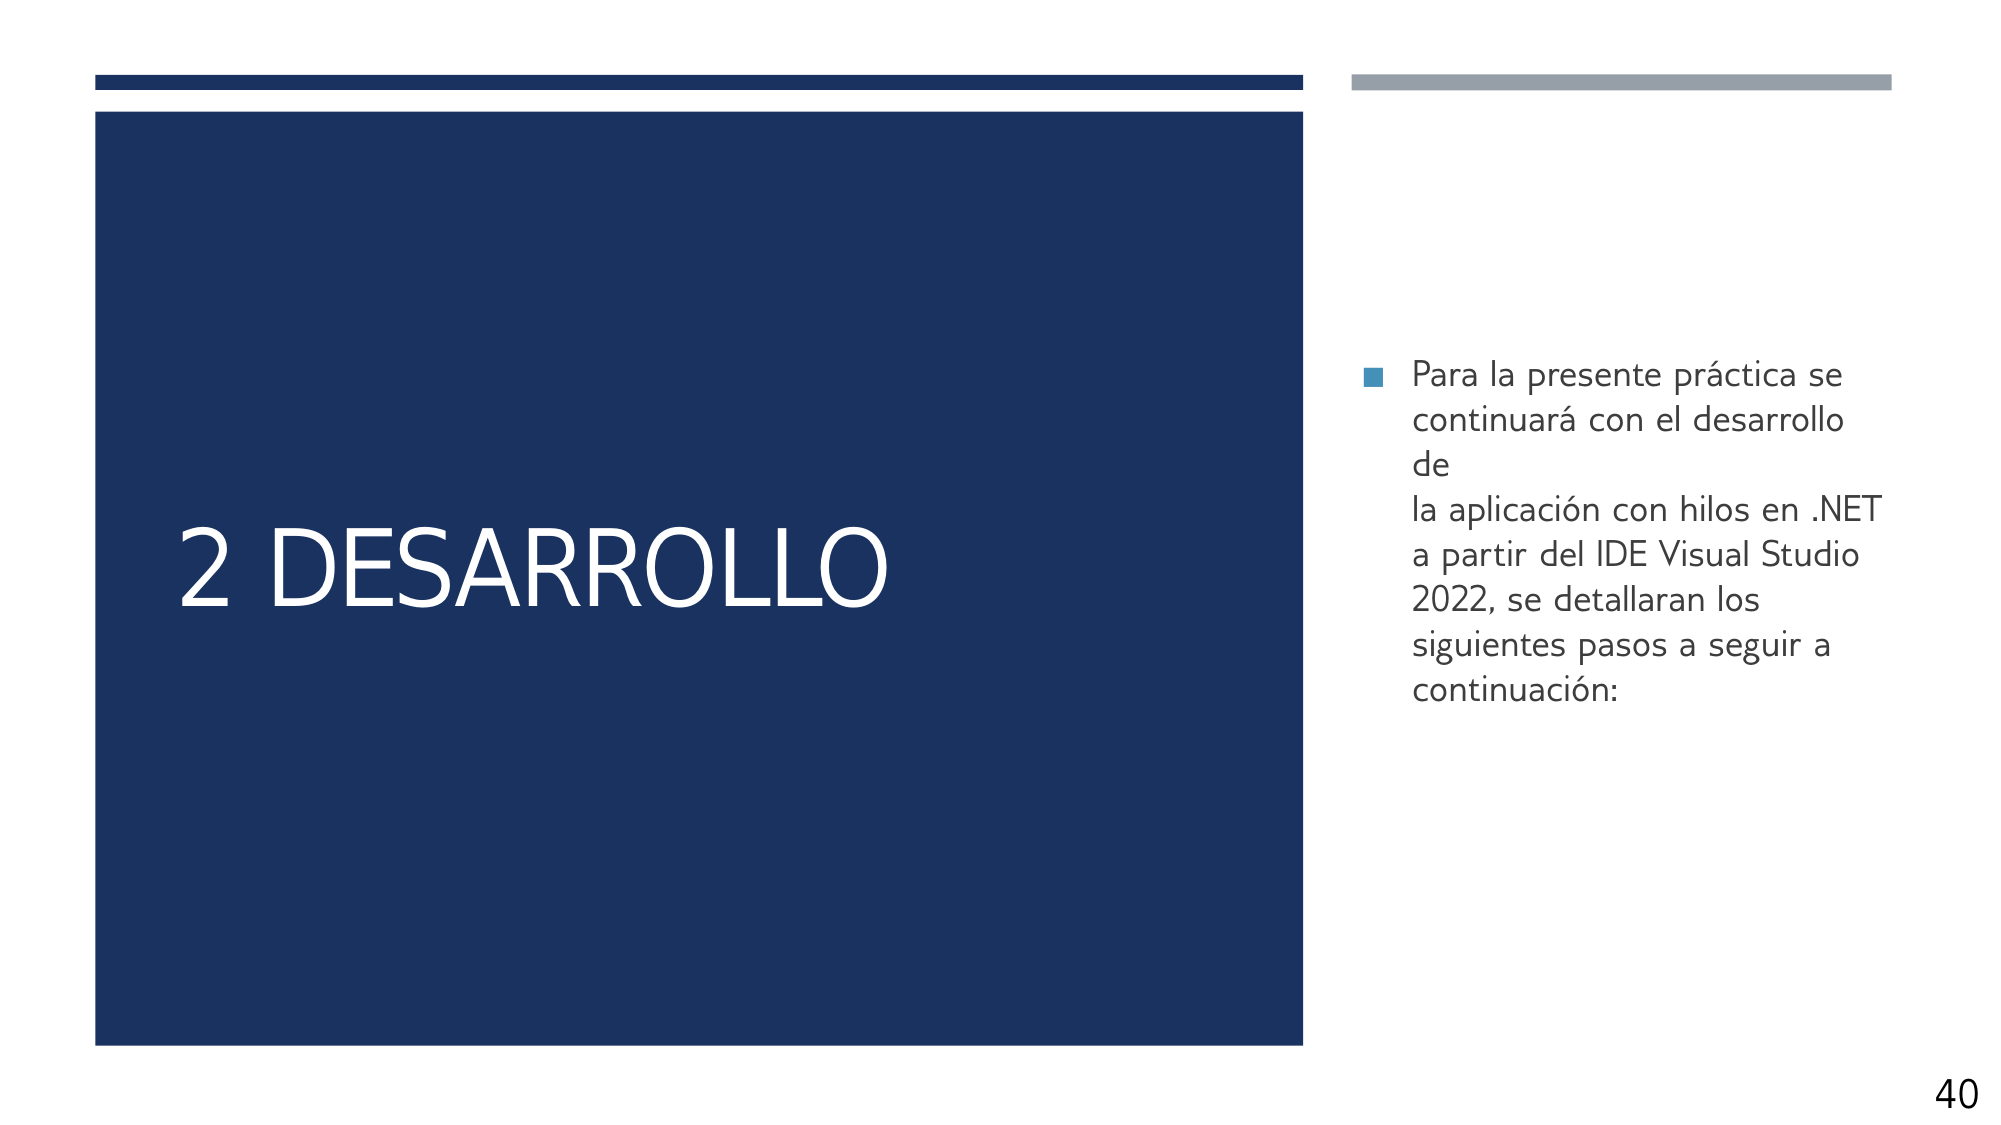

# 2 DESARROLLO
Para la presente práctica se  continuará con el desarrollo de
la aplicación con hilos en .NET a partir del IDE Visual Studio 2022, se detallaran los siguientes pasos a seguir a continuación:

40